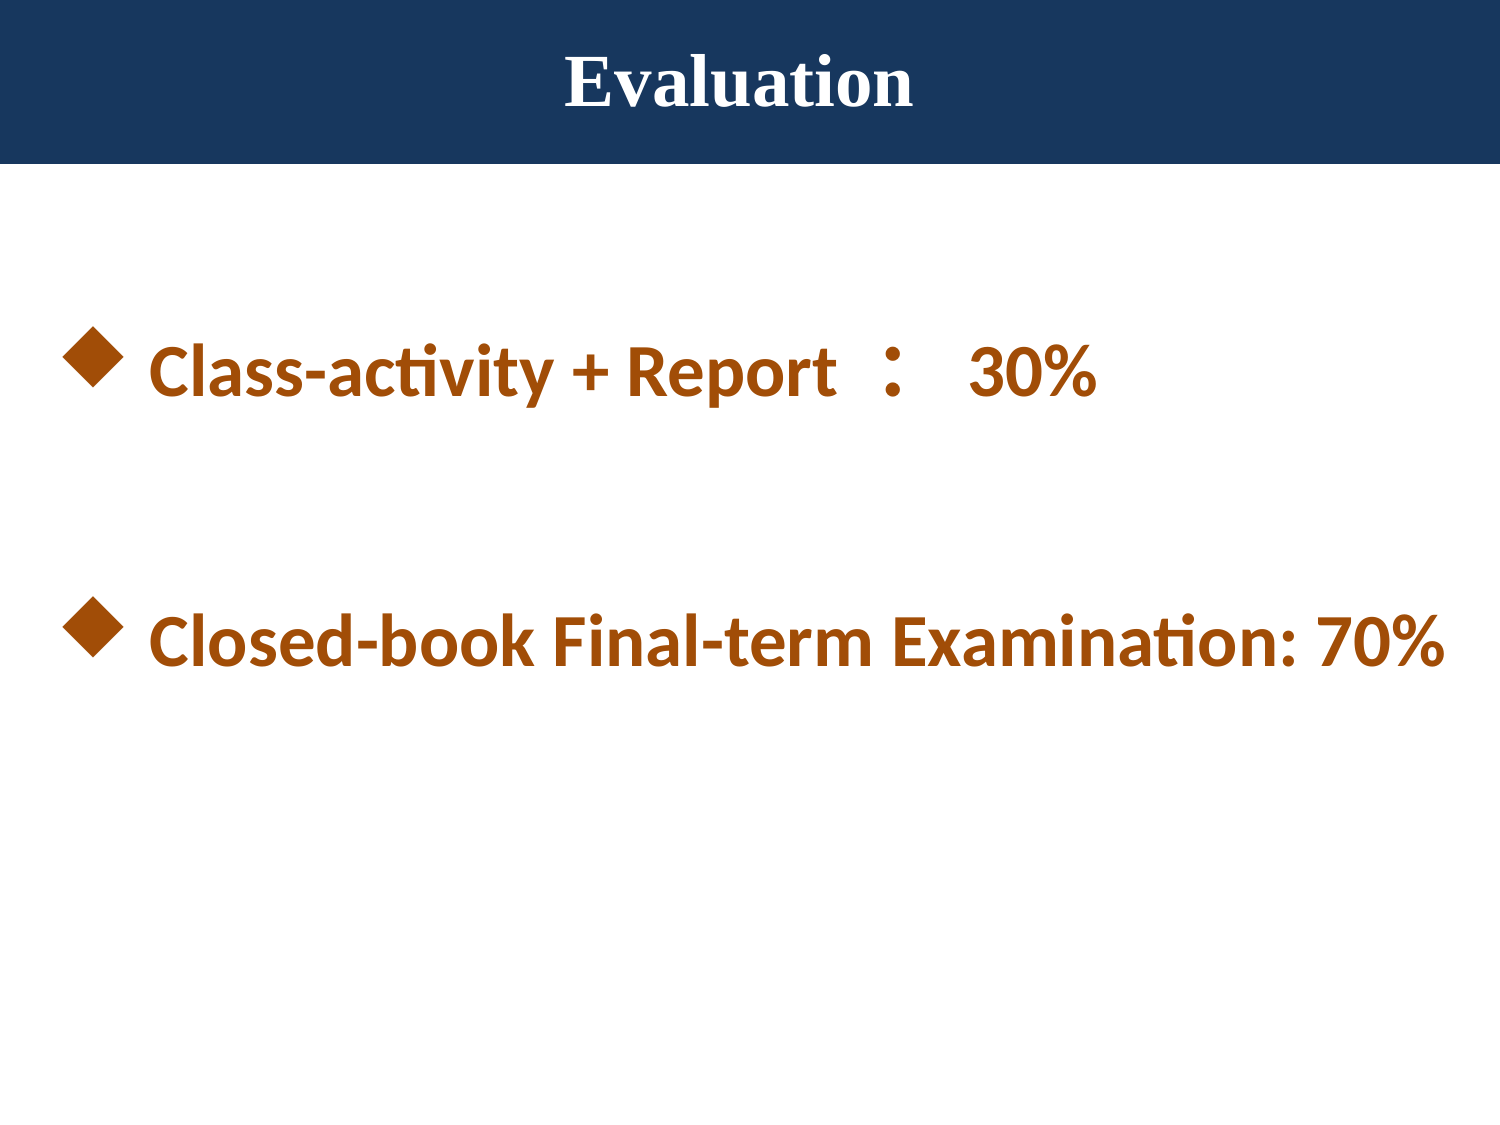

Evaluation
Class-activity + Report ：30%

Closed-book Final-term Examination: 70%